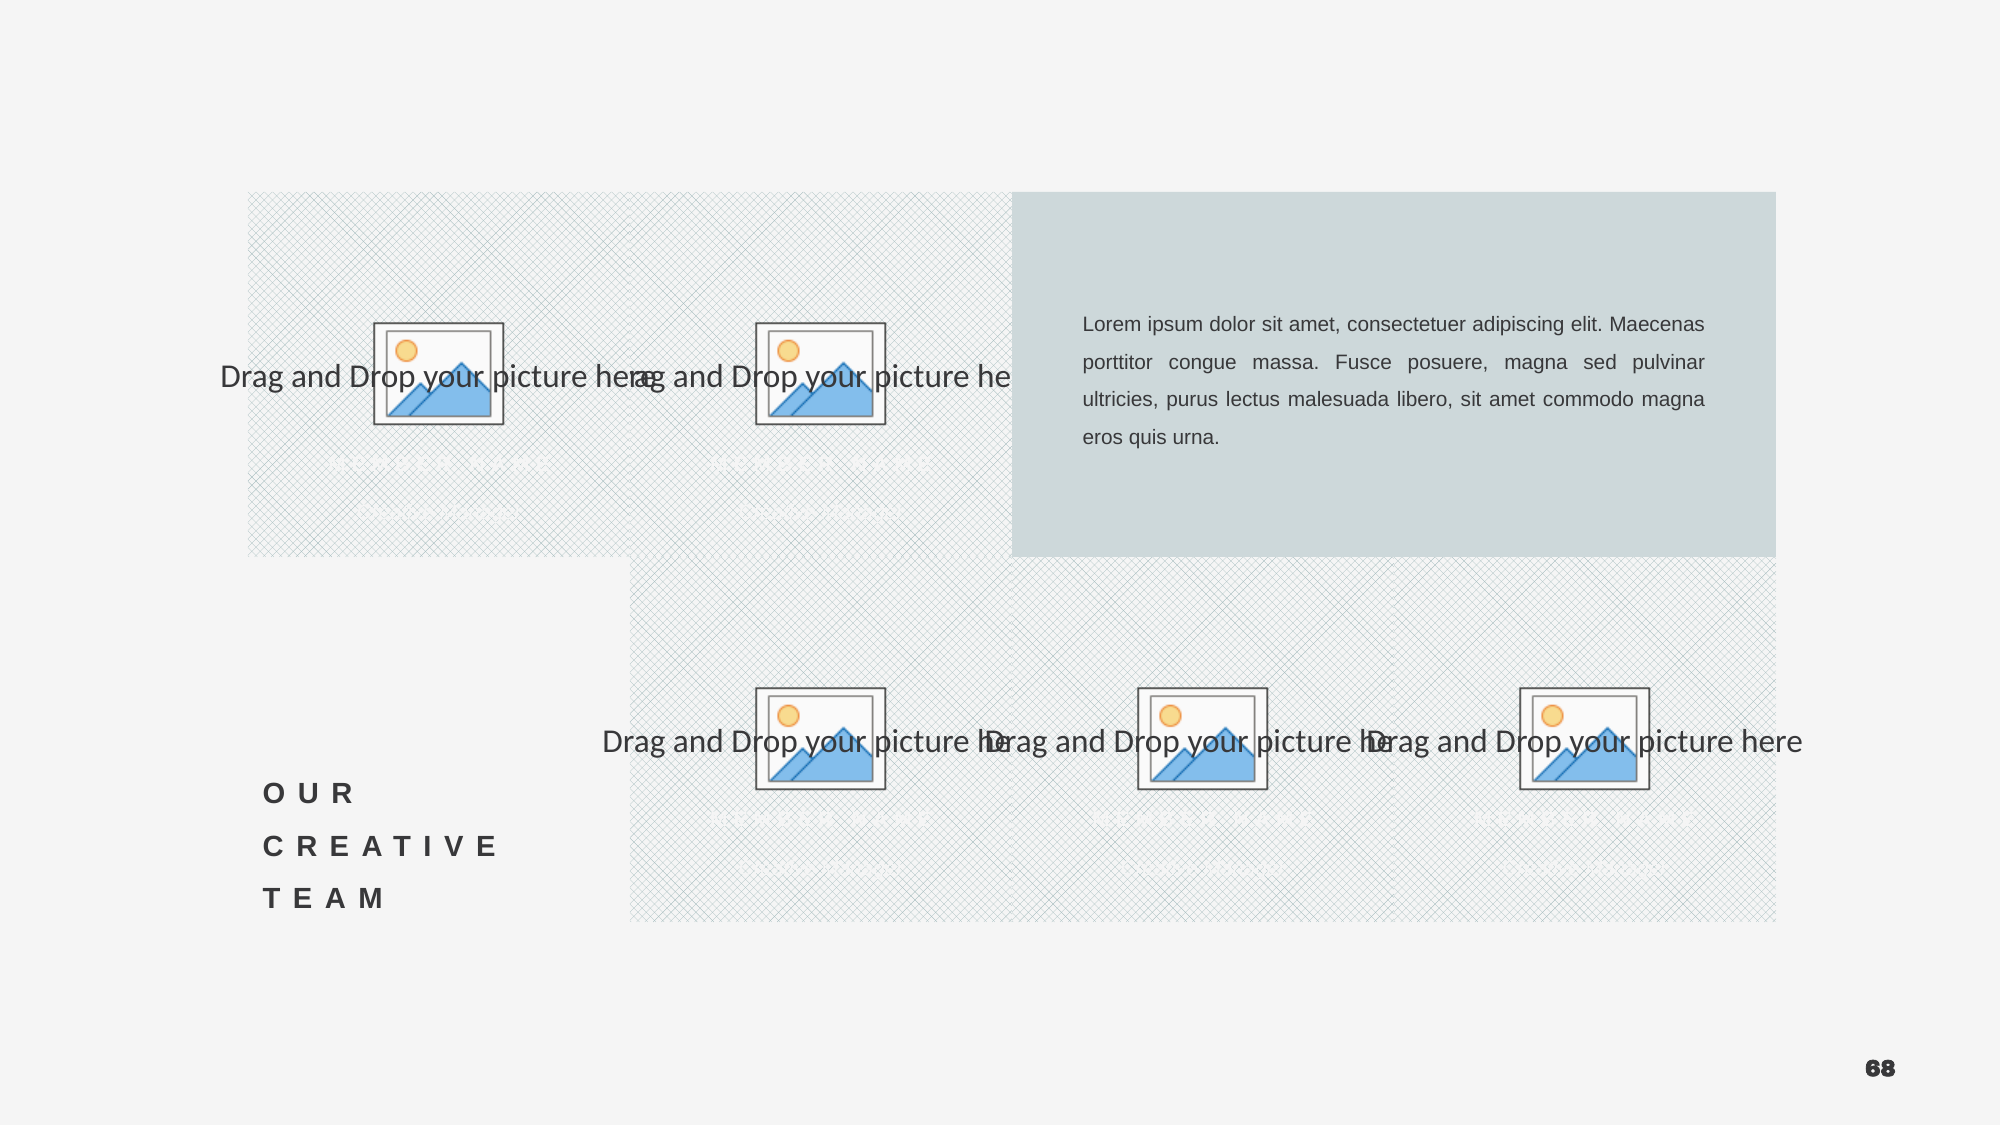

Lorem ipsum dolor sit amet, consectetuer adipiscing elit. Maecenas porttitor congue massa. Fusce posuere, magna sed pulvinar ultricies, purus lectus malesuada libero, sit amet commodo magna eros quis urna.
MEMBER NAME
Creative Manager
MEMBER NAME
Creative Manager

OUR CREATIVE TEAM
MEMBER NAME
Creative Manager
MEMBER NAME
Creative Manager
MEMBER NAME
Creative Manager